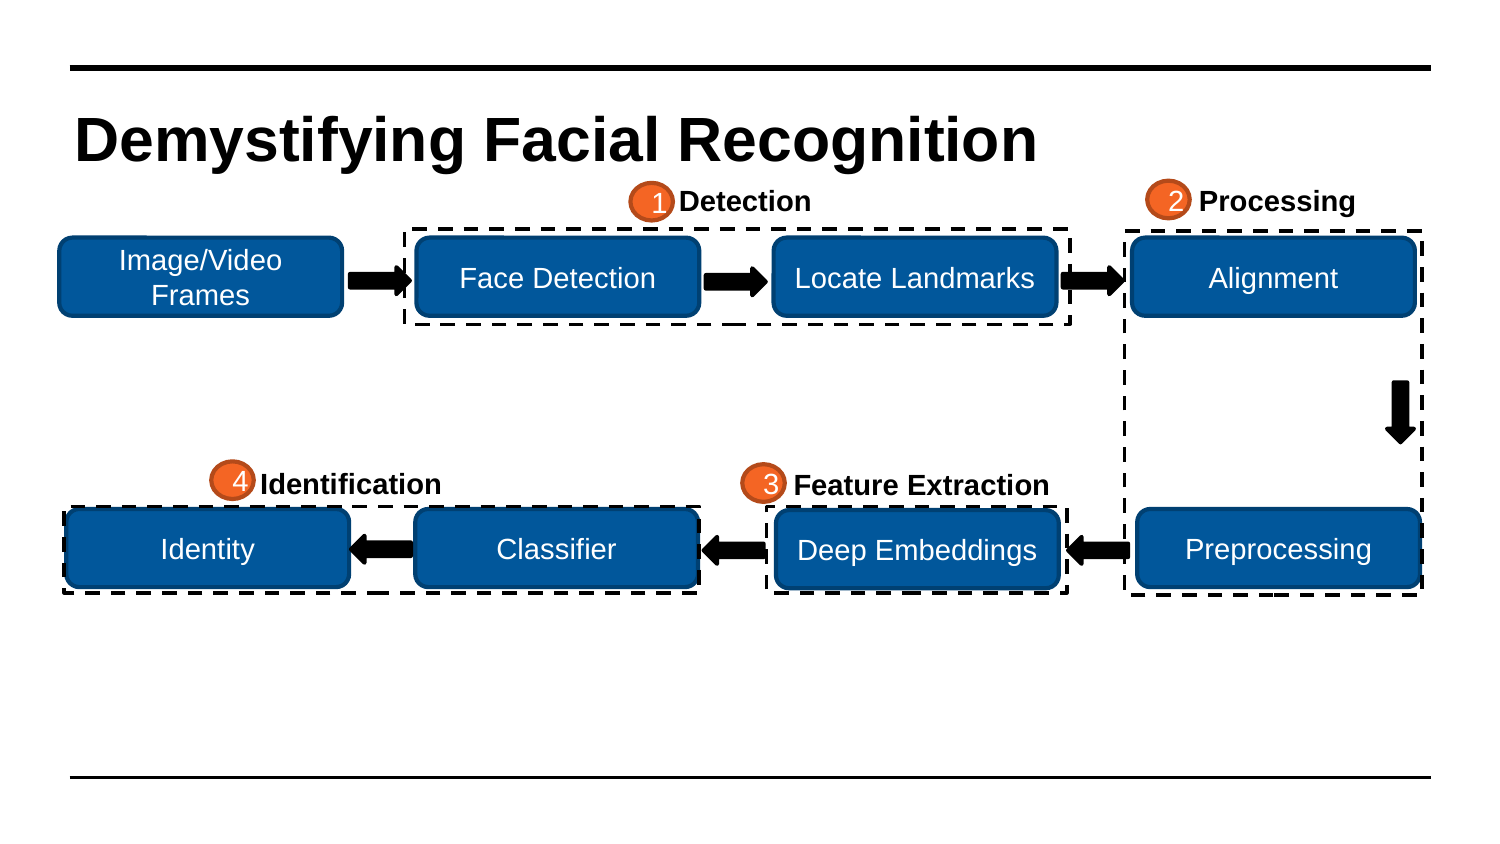

# Demystifying Facial Recognition

Processing
Detection
2
1

Image/Video Frames
Face Detection
Locate Landmarks
Alignment

Identification
Feature Extraction
4
3

Identity
Classifier
Preprocessing
Deep Embeddings